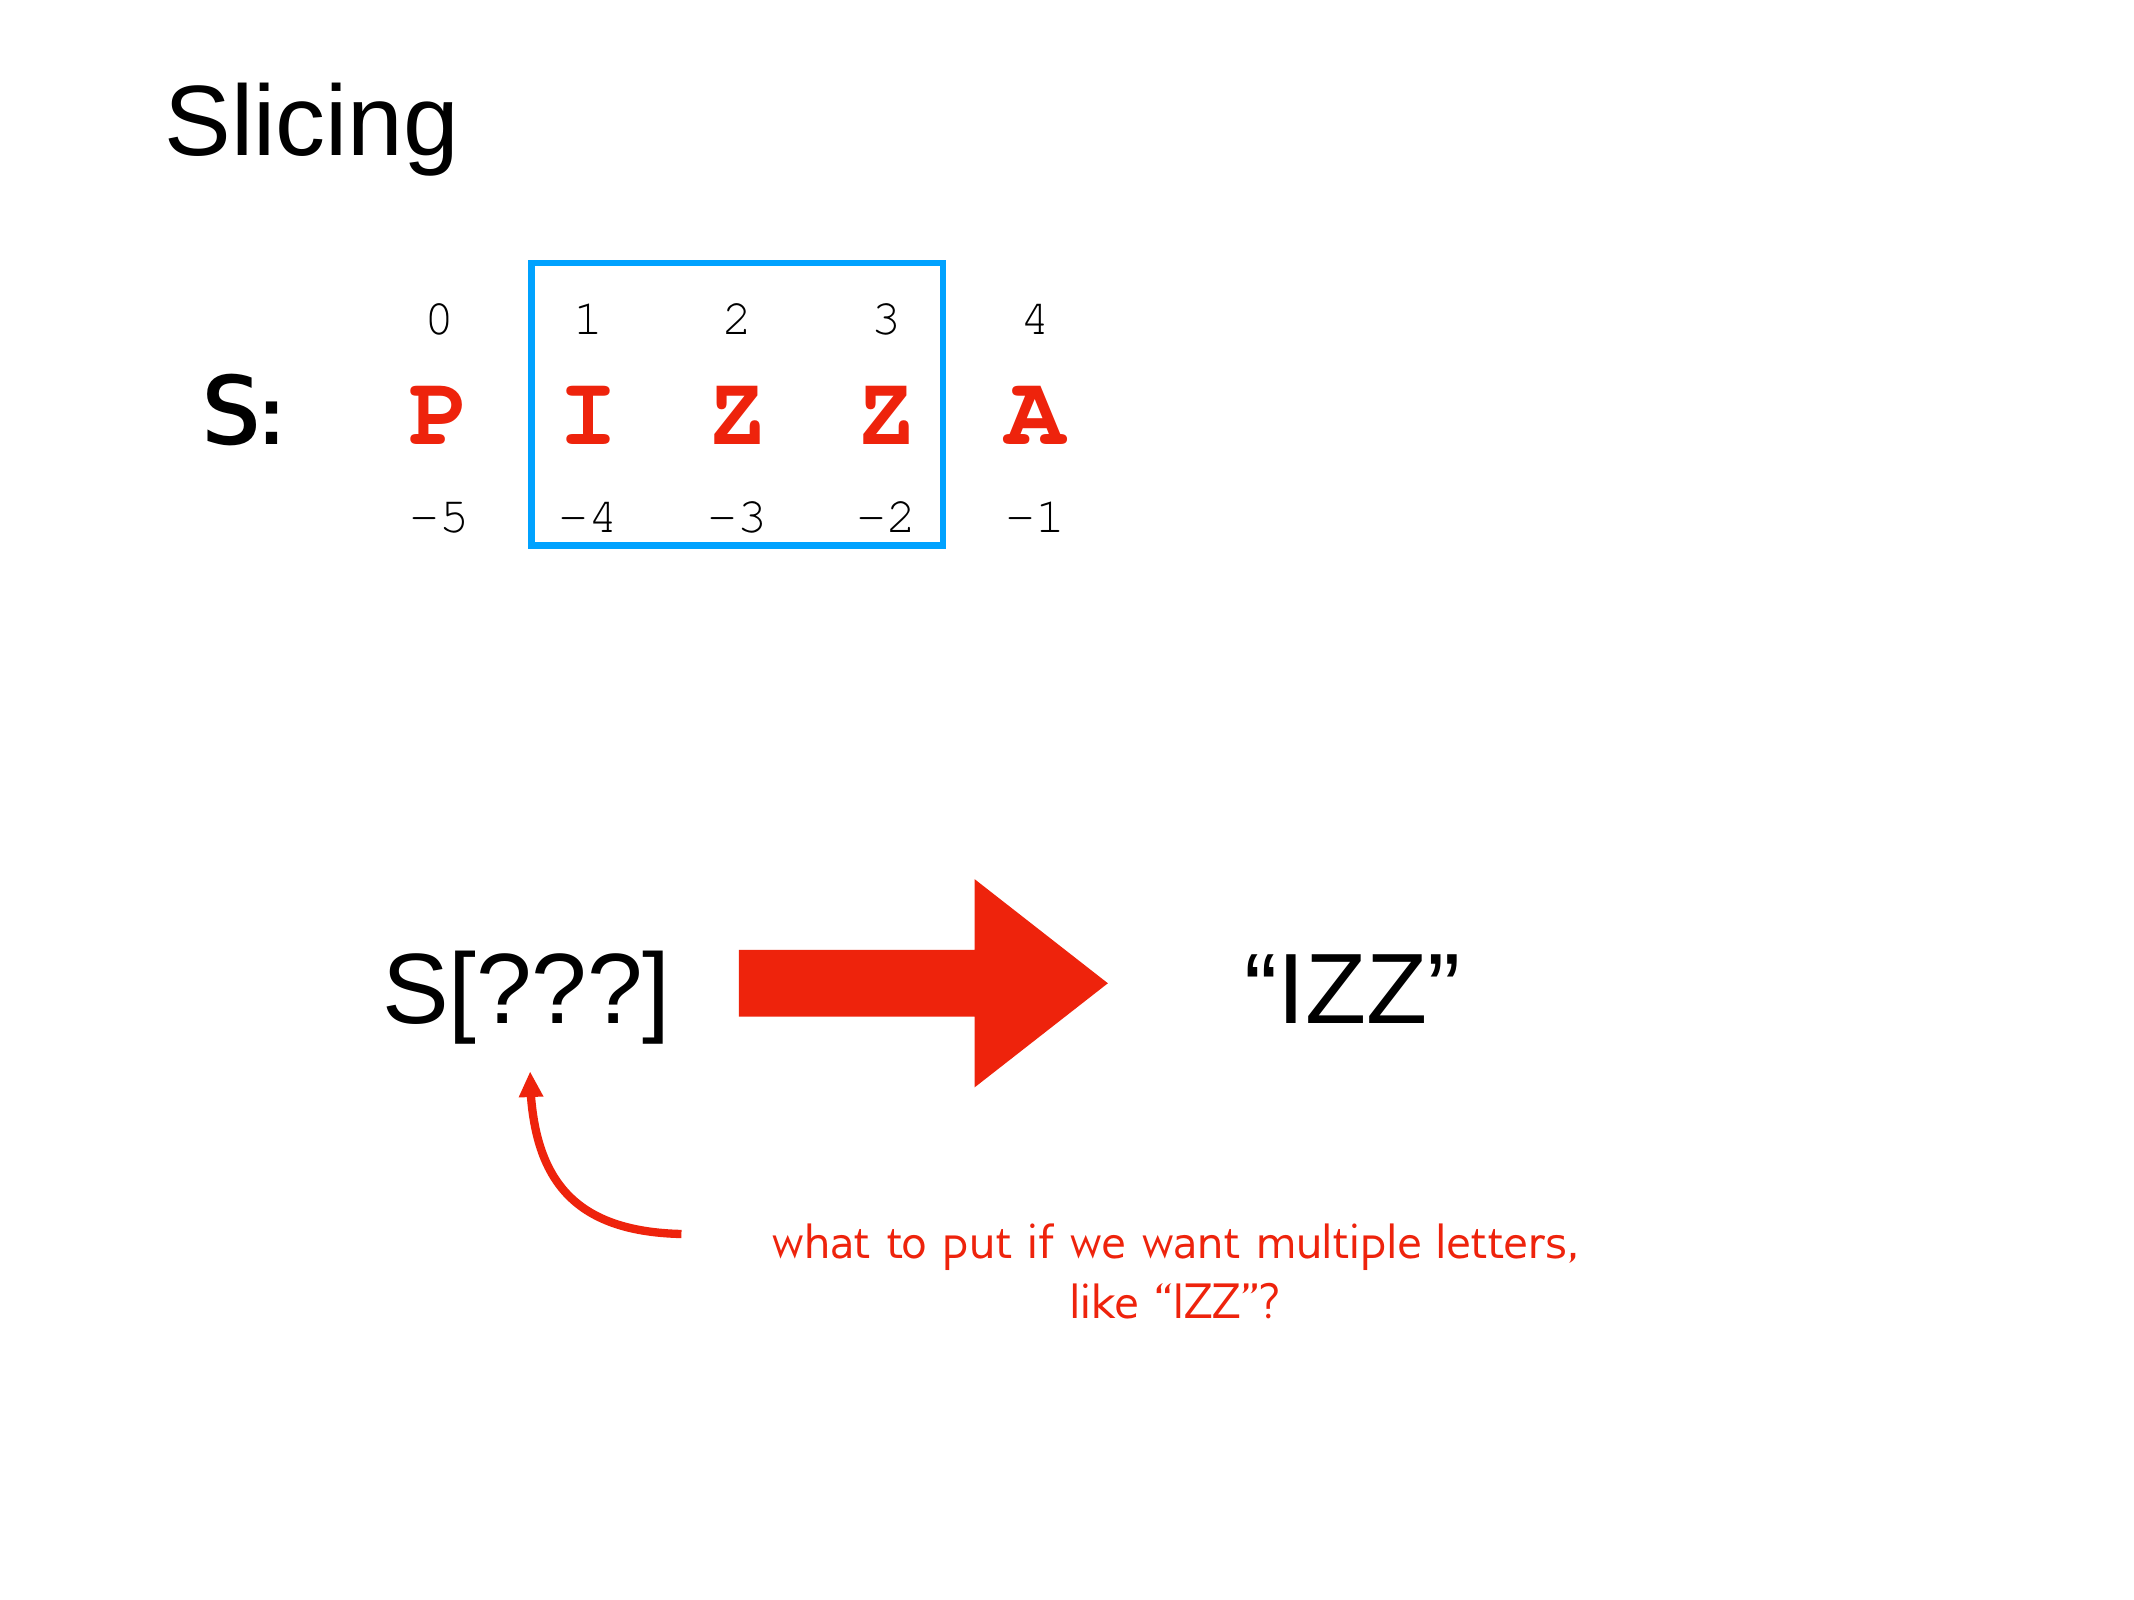

# Slicing

0
1
2
3
4
P
I
Z
Z
A
S:
-5
-4
-3
-2
-1

S[???]
“IZZ”

what to put if we want multiple letters,
like “IZZ”?